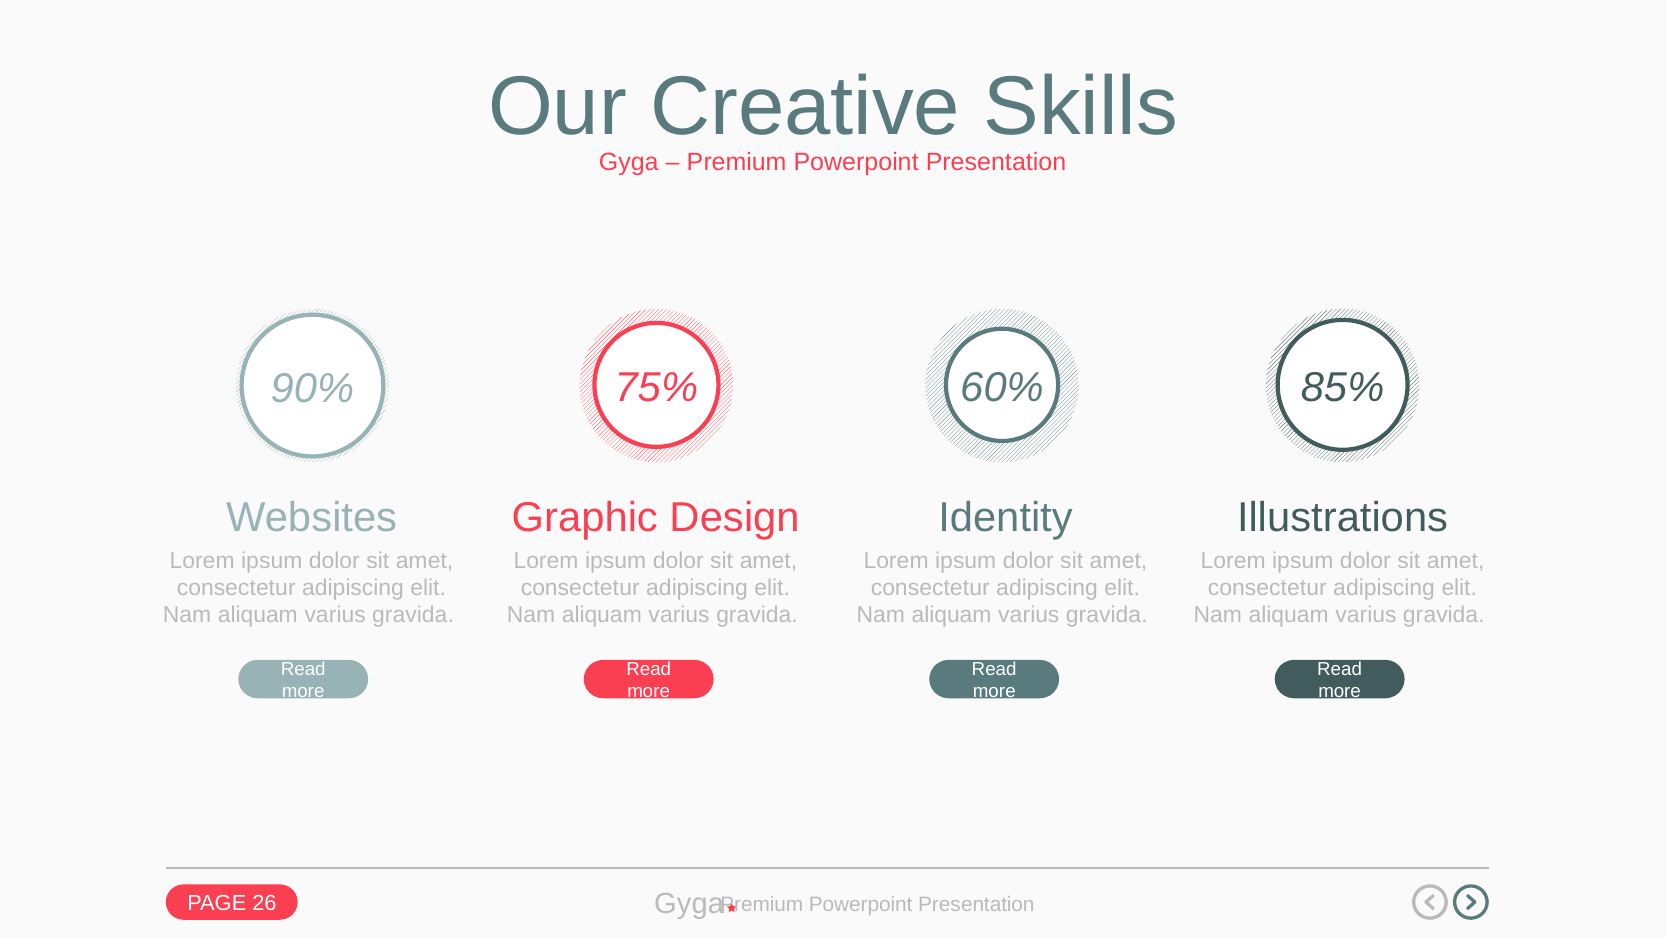

Our Creative Skills
Gyga – Premium Powerpoint Presentation

90%
85%
75%
60%
Websites
Lorem ipsum dolor sit amet, consectetur adipiscing elit. Nam aliquam varius gravida.
Graphic Design
Lorem ipsum dolor sit amet, consectetur adipiscing elit. Nam aliquam varius gravida.
Identity
Lorem ipsum dolor sit amet, consectetur adipiscing elit. Nam aliquam varius gravida.
Illustrations
Lorem ipsum dolor sit amet, consectetur adipiscing elit. Nam aliquam varius gravida.
Read more
Read more
Read more
Read more